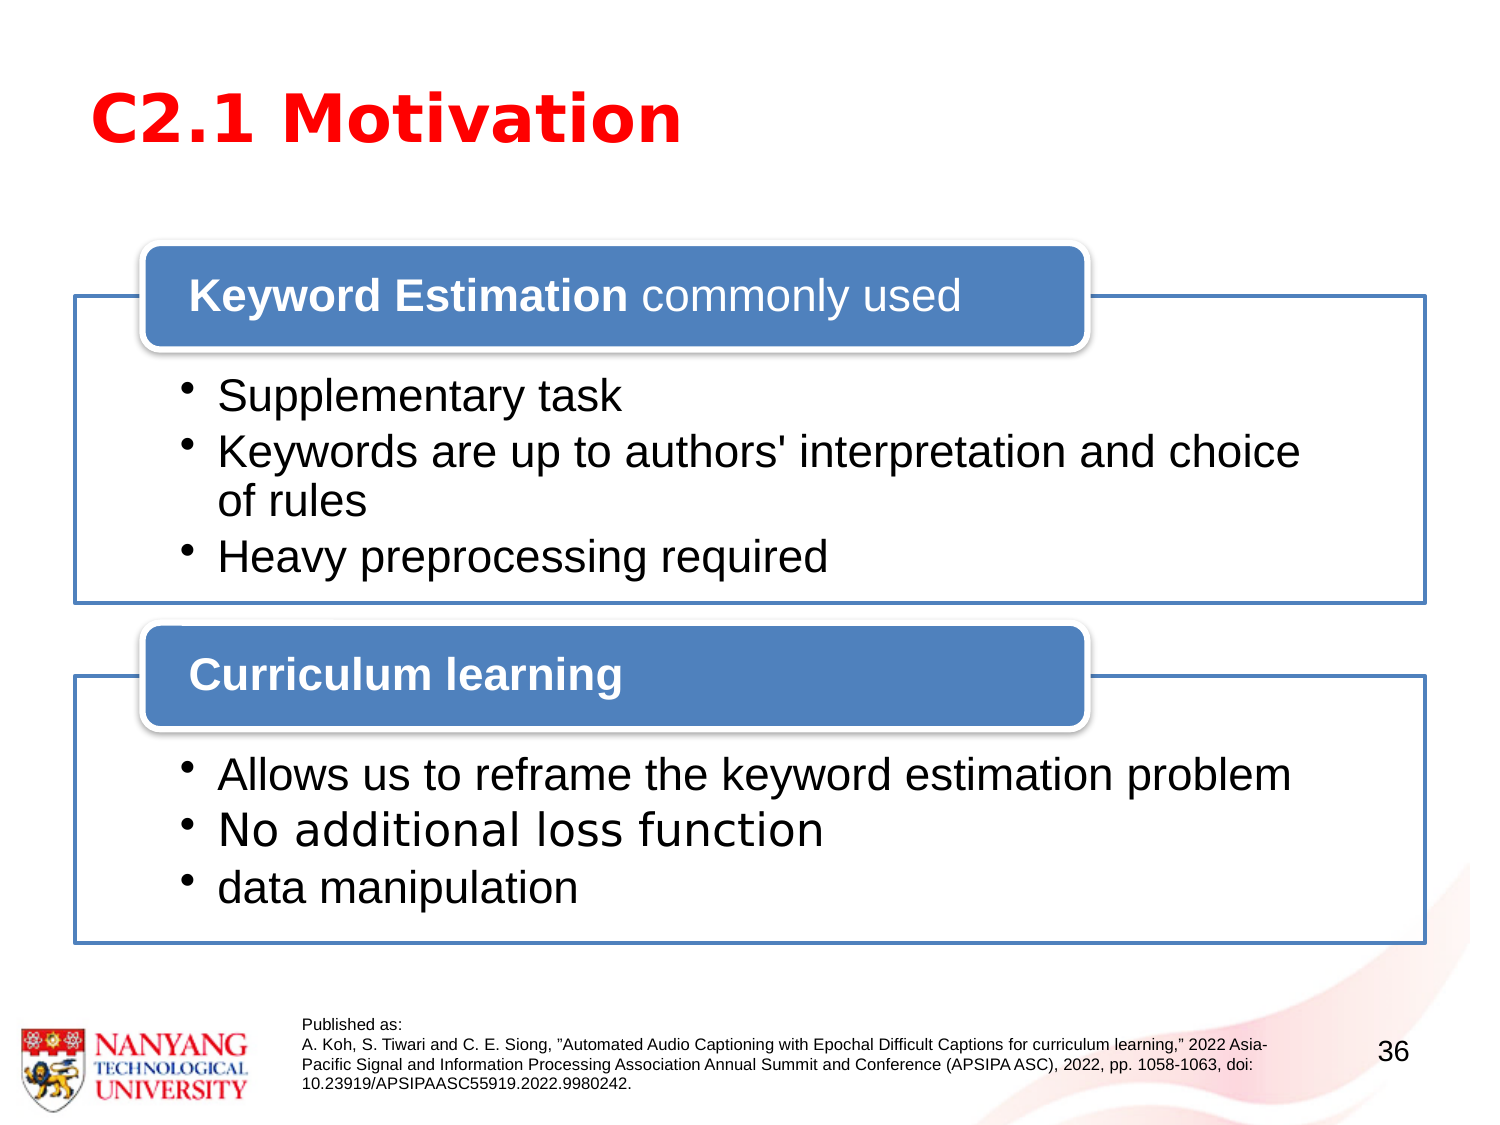

# C2.1 Motivation
Supplementary task
Keywords are up to authors' interpretation and choice of rules
Heavy preprocessing required
Keyword Estimation commonly used
Allows us to reframe the keyword estimation problem
No additional loss function
data manipulation
Curriculum learning
Published as:
A. Koh, S. Tiwari and C. E. Siong, ”Automated Audio Captioning with Epochal Difficult Captions for curriculum learning,” 2022 Asia-Pacific Signal and Information Processing Association Annual Summit and Conference (APSIPA ASC), 2022, pp. 1058-1063, doi: 10.23919/APSIPAASC55919.2022.9980242.
36